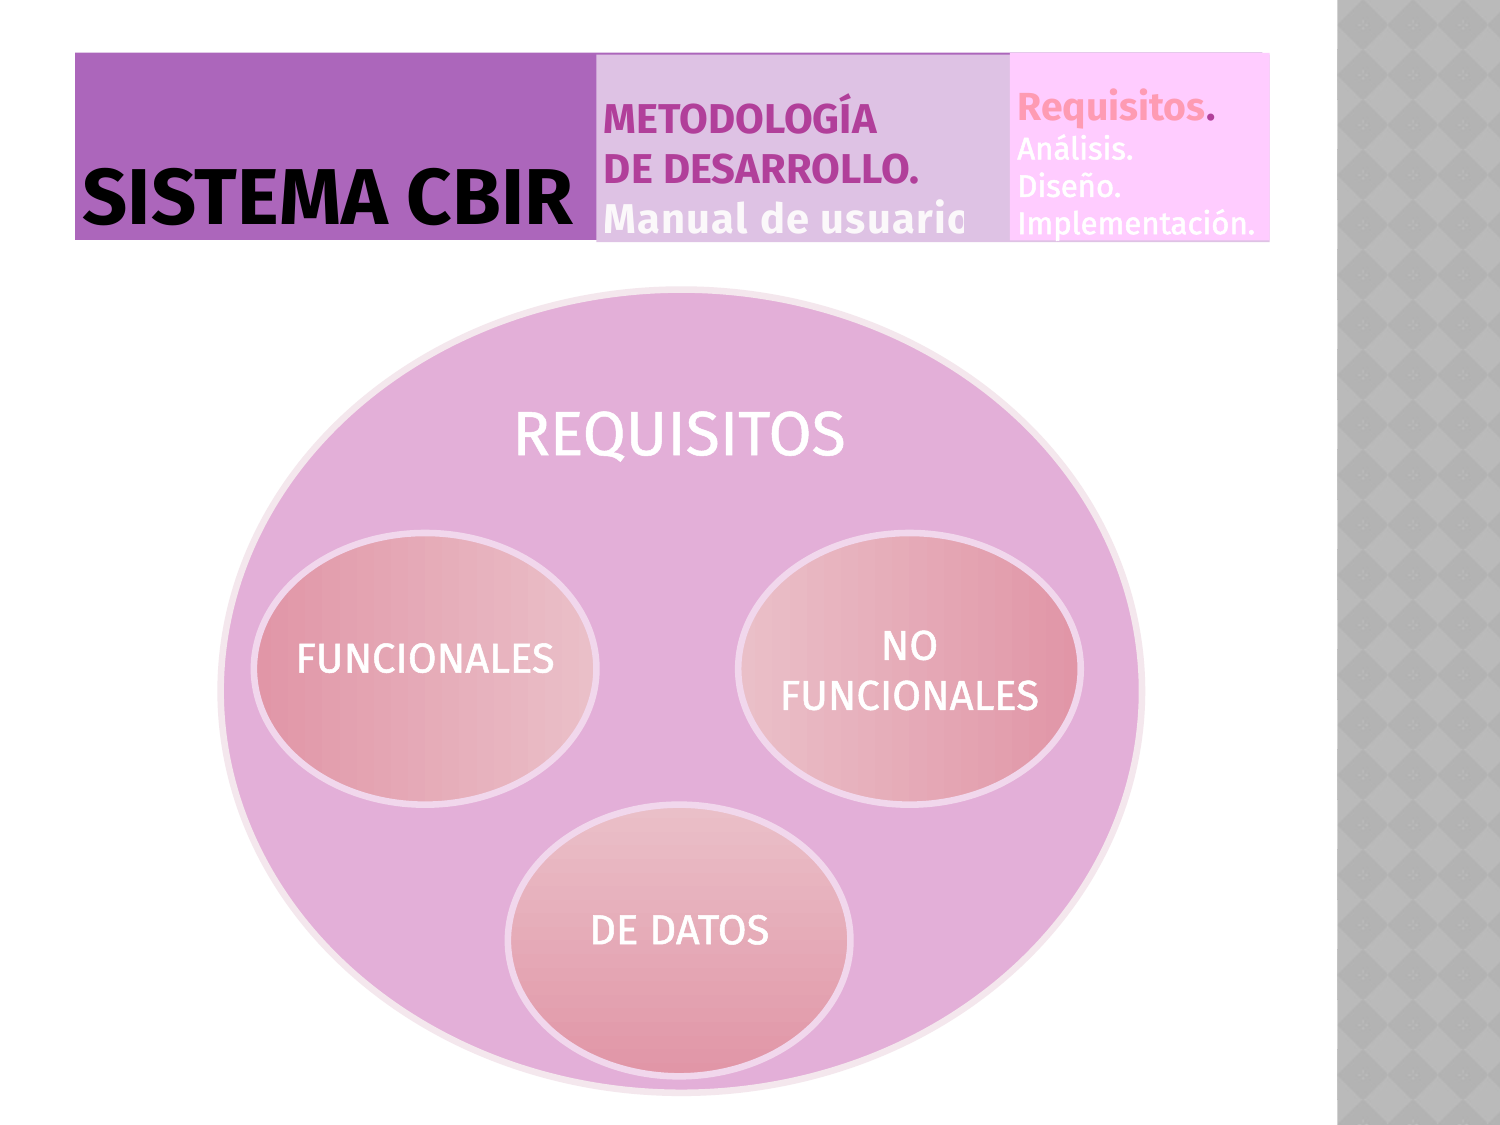

# SISTEMA CBIR
Requisitos.
Análisis.
Diseño.
Implementación.
Metodología
de desarrollo.
Manual de usuario.

REQUISITOS

NO FUNCIONALES
FUNCIONALES

DE DATOS